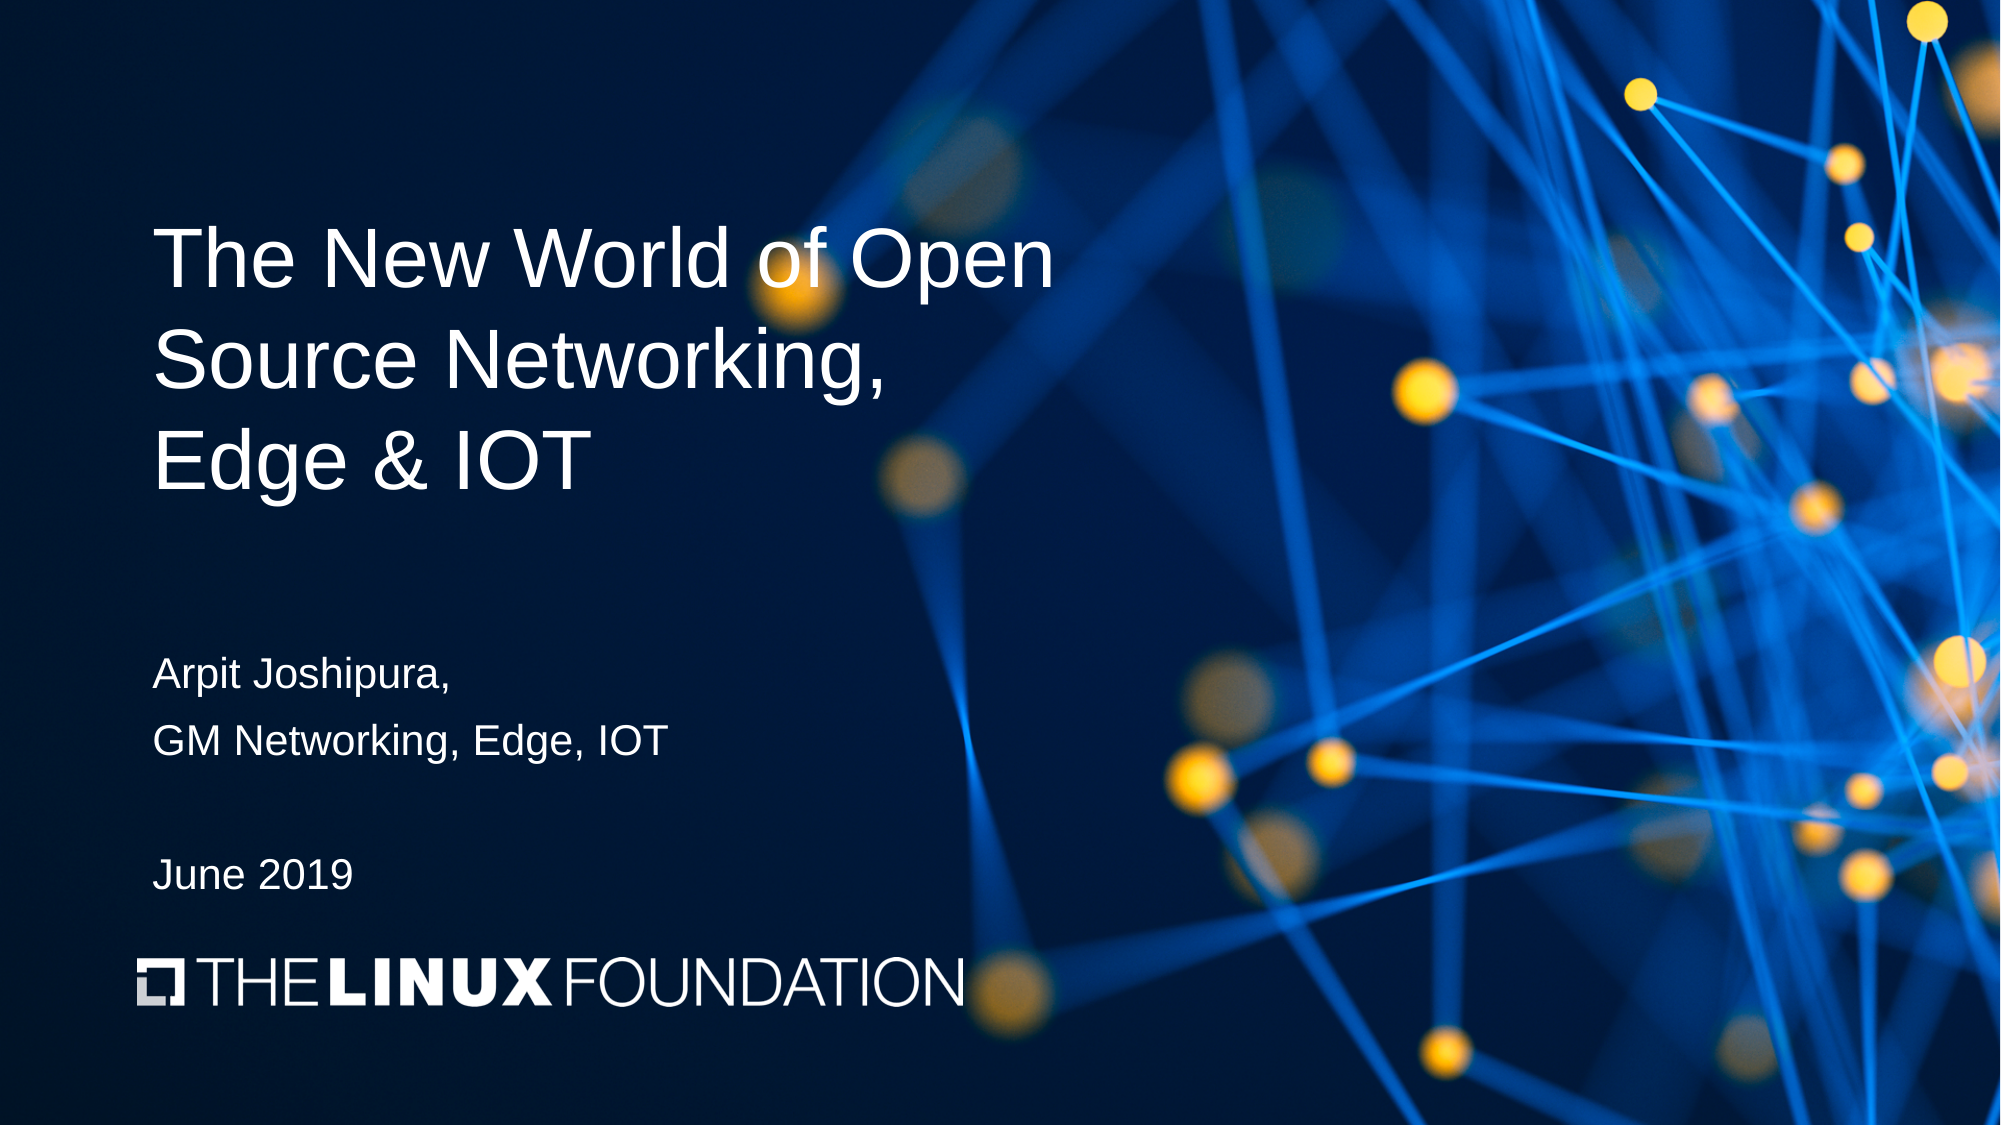

# The New World of Open Source Networking, Edge & IOT
Arpit Joshipura,
GM Networking, Edge, IOT

June 2019